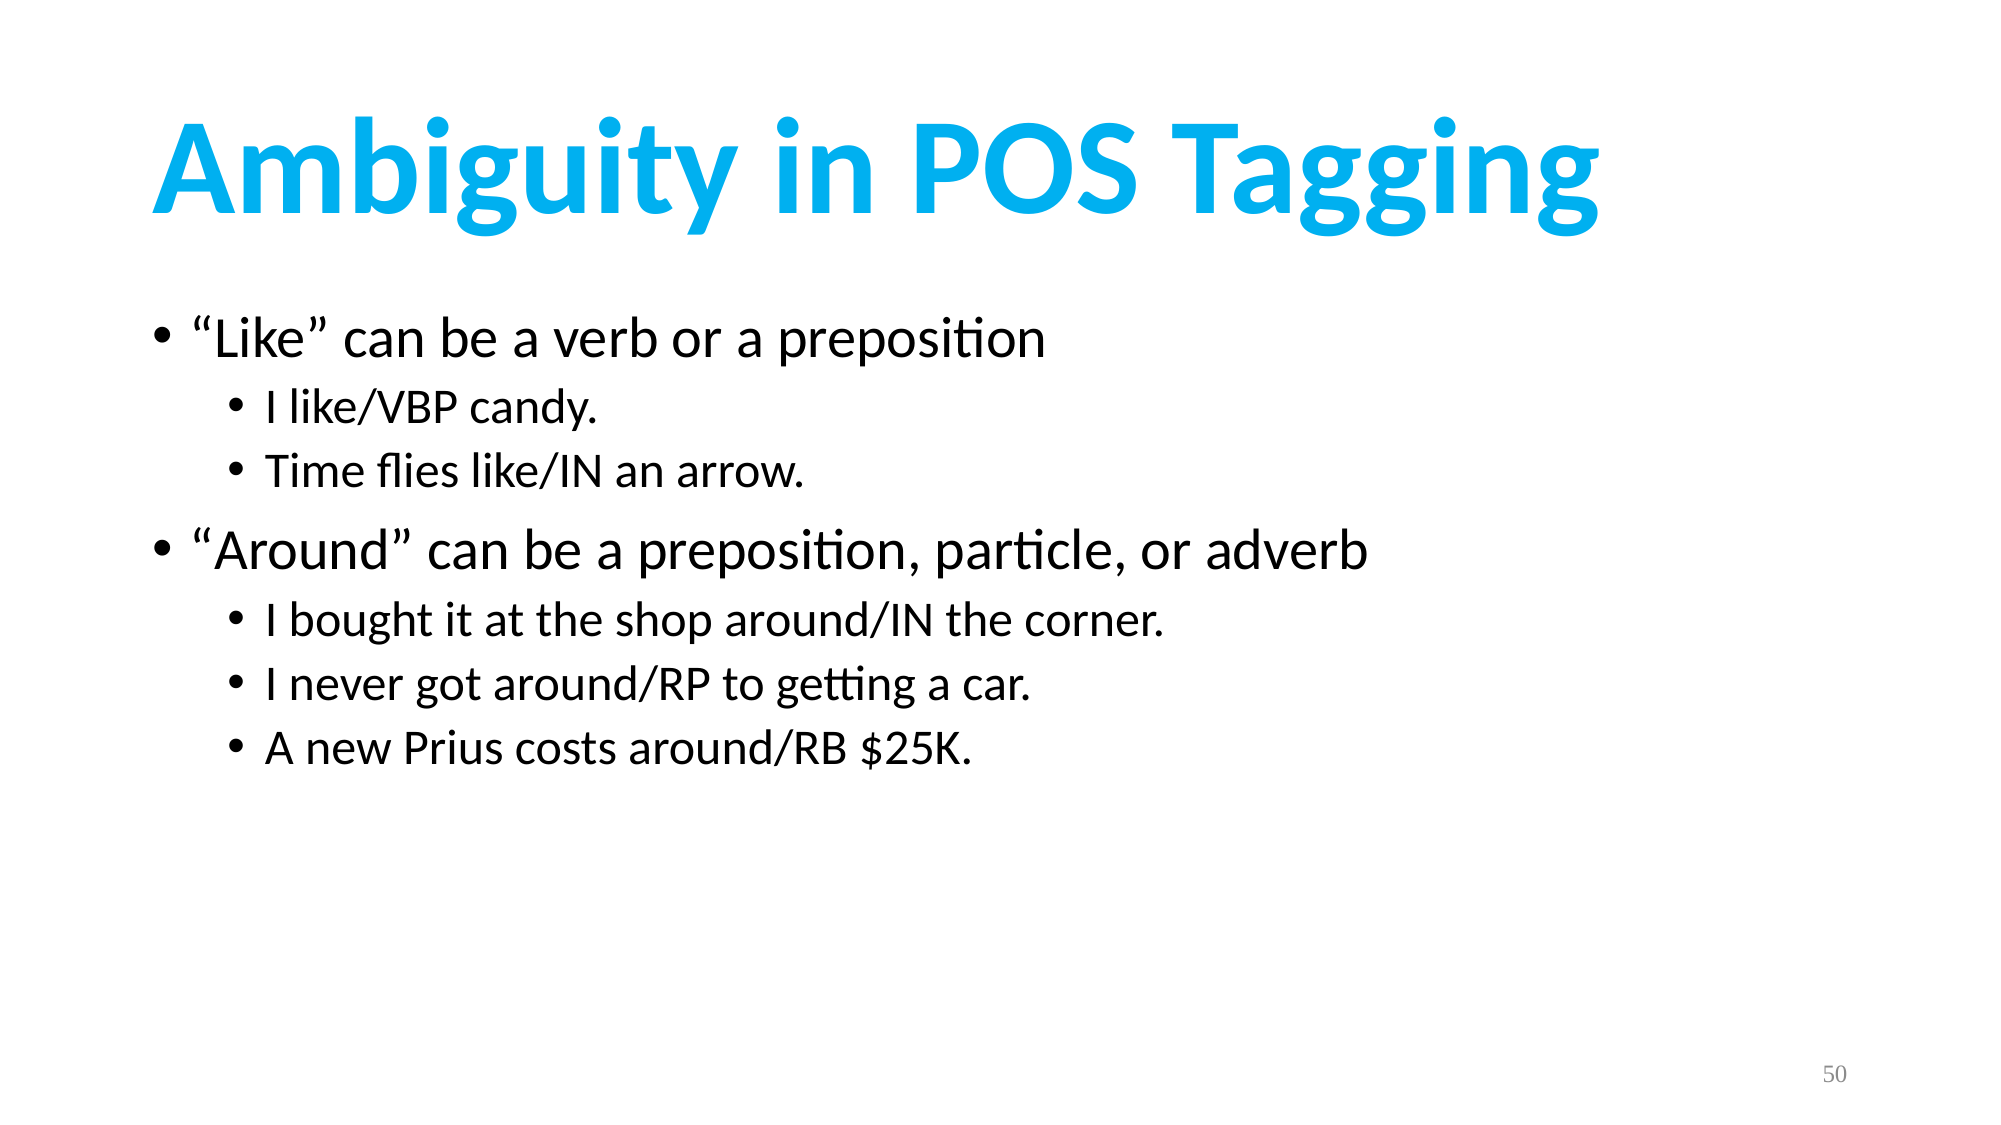

# Ambiguity in POS Tagging
“Like” can be a verb or a preposition
I like/VBP candy.
Time flies like/IN an arrow.
“Around” can be a preposition, particle, or adverb
I bought it at the shop around/IN the corner.
I never got around/RP to getting a car.
A new Prius costs around/RB $25K.
50